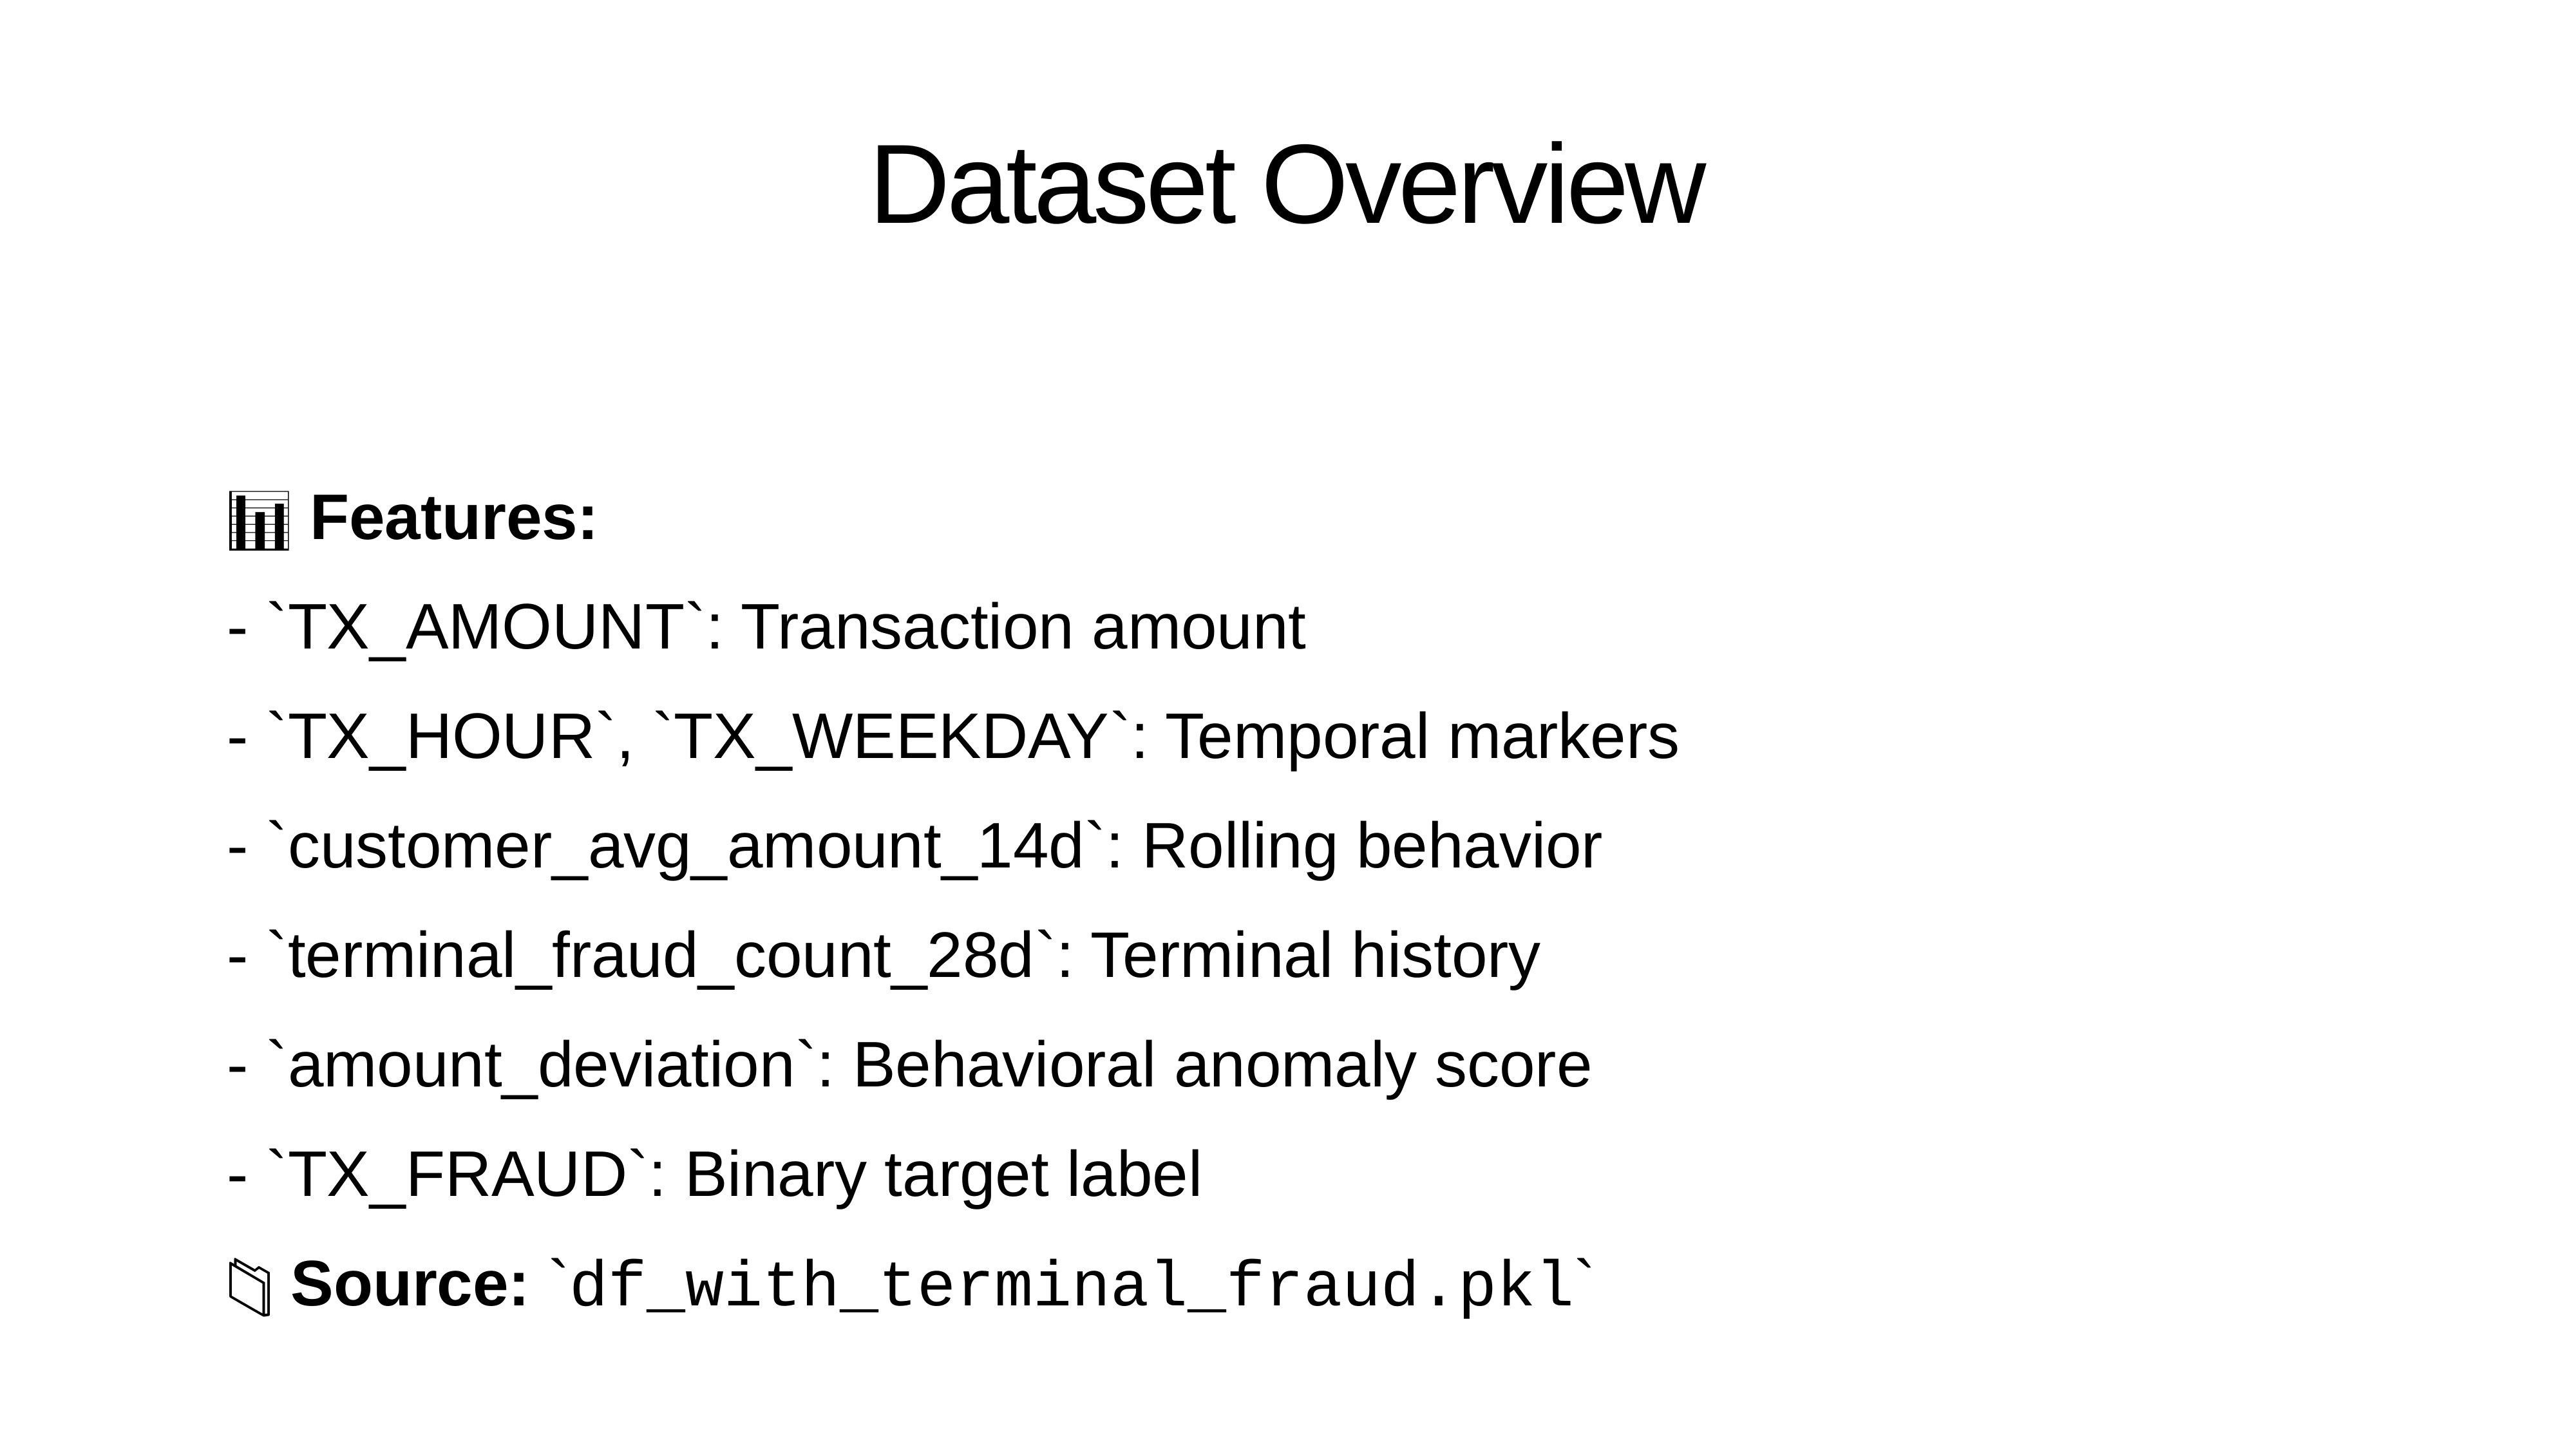

# Dataset Overview
📊 Features:
- `TX_AMOUNT`: Transaction amount
- `TX_HOUR`, `TX_WEEKDAY`: Temporal markers
- `customer_avg_amount_14d`: Rolling behavior
- `terminal_fraud_count_28d`: Terminal history
- `amount_deviation`: Behavioral anomaly score
- `TX_FRAUD`: Binary target label
📁 Source: `df_with_terminal_fraud.pkl`